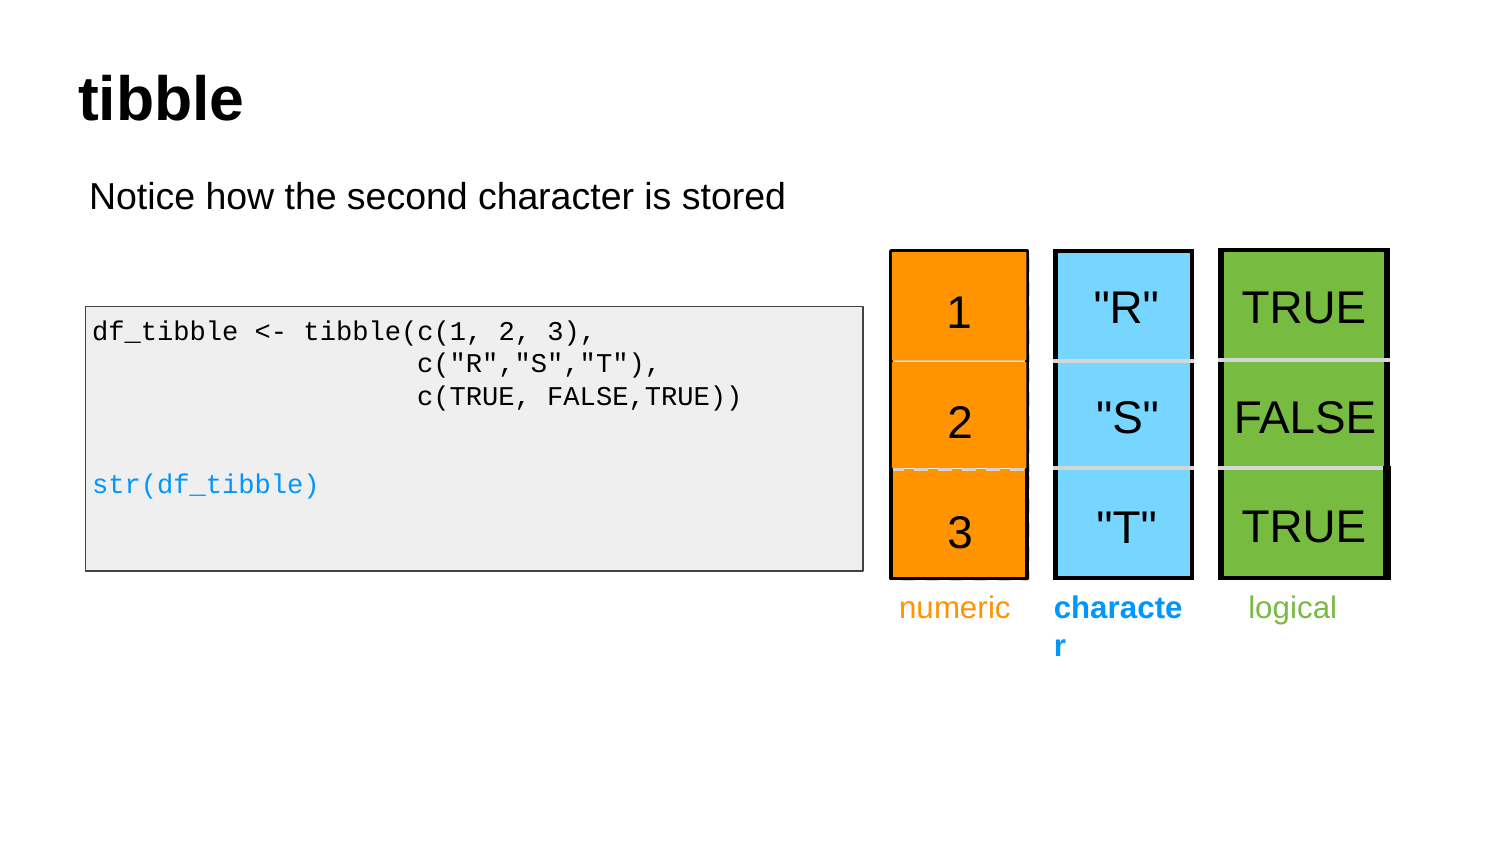

tibble
Notice how the second character is stored
| TRUE |
| --- |
| FALSE |
| TRUE |
| "R" |
| --- |
| "S" |
| "T" |

1
df_tibble <- tibble(c(1, 2, 3),
                    c("R","S","T"),
                    c(TRUE, FALSE,TRUE))

str(df_tibble)

2

3
numeric
logical
character